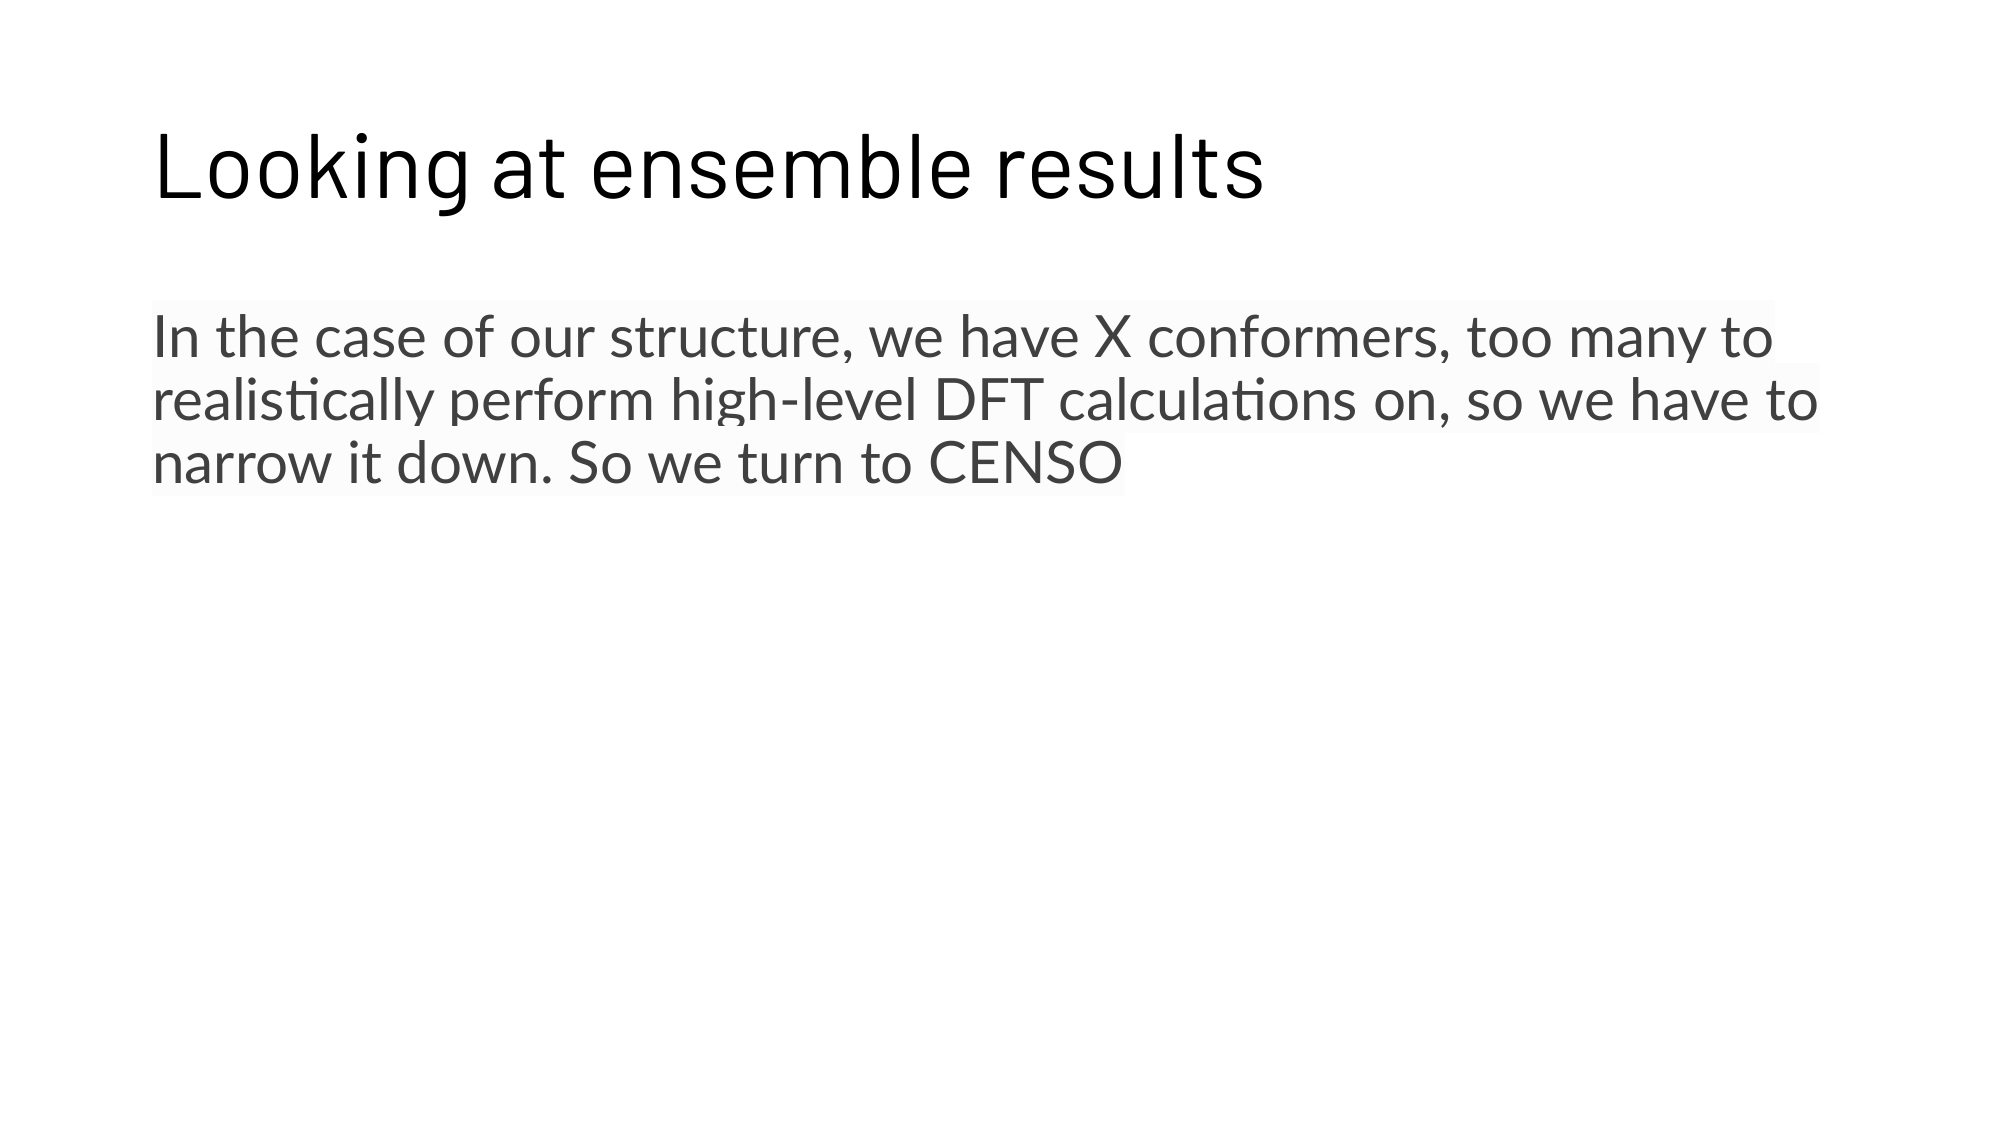

# Looking at ensemble results
In the case of our structure, we have X conformers, too many to realistically perform high-level DFT calculations on, so we have to narrow it down. So we turn to CENSO